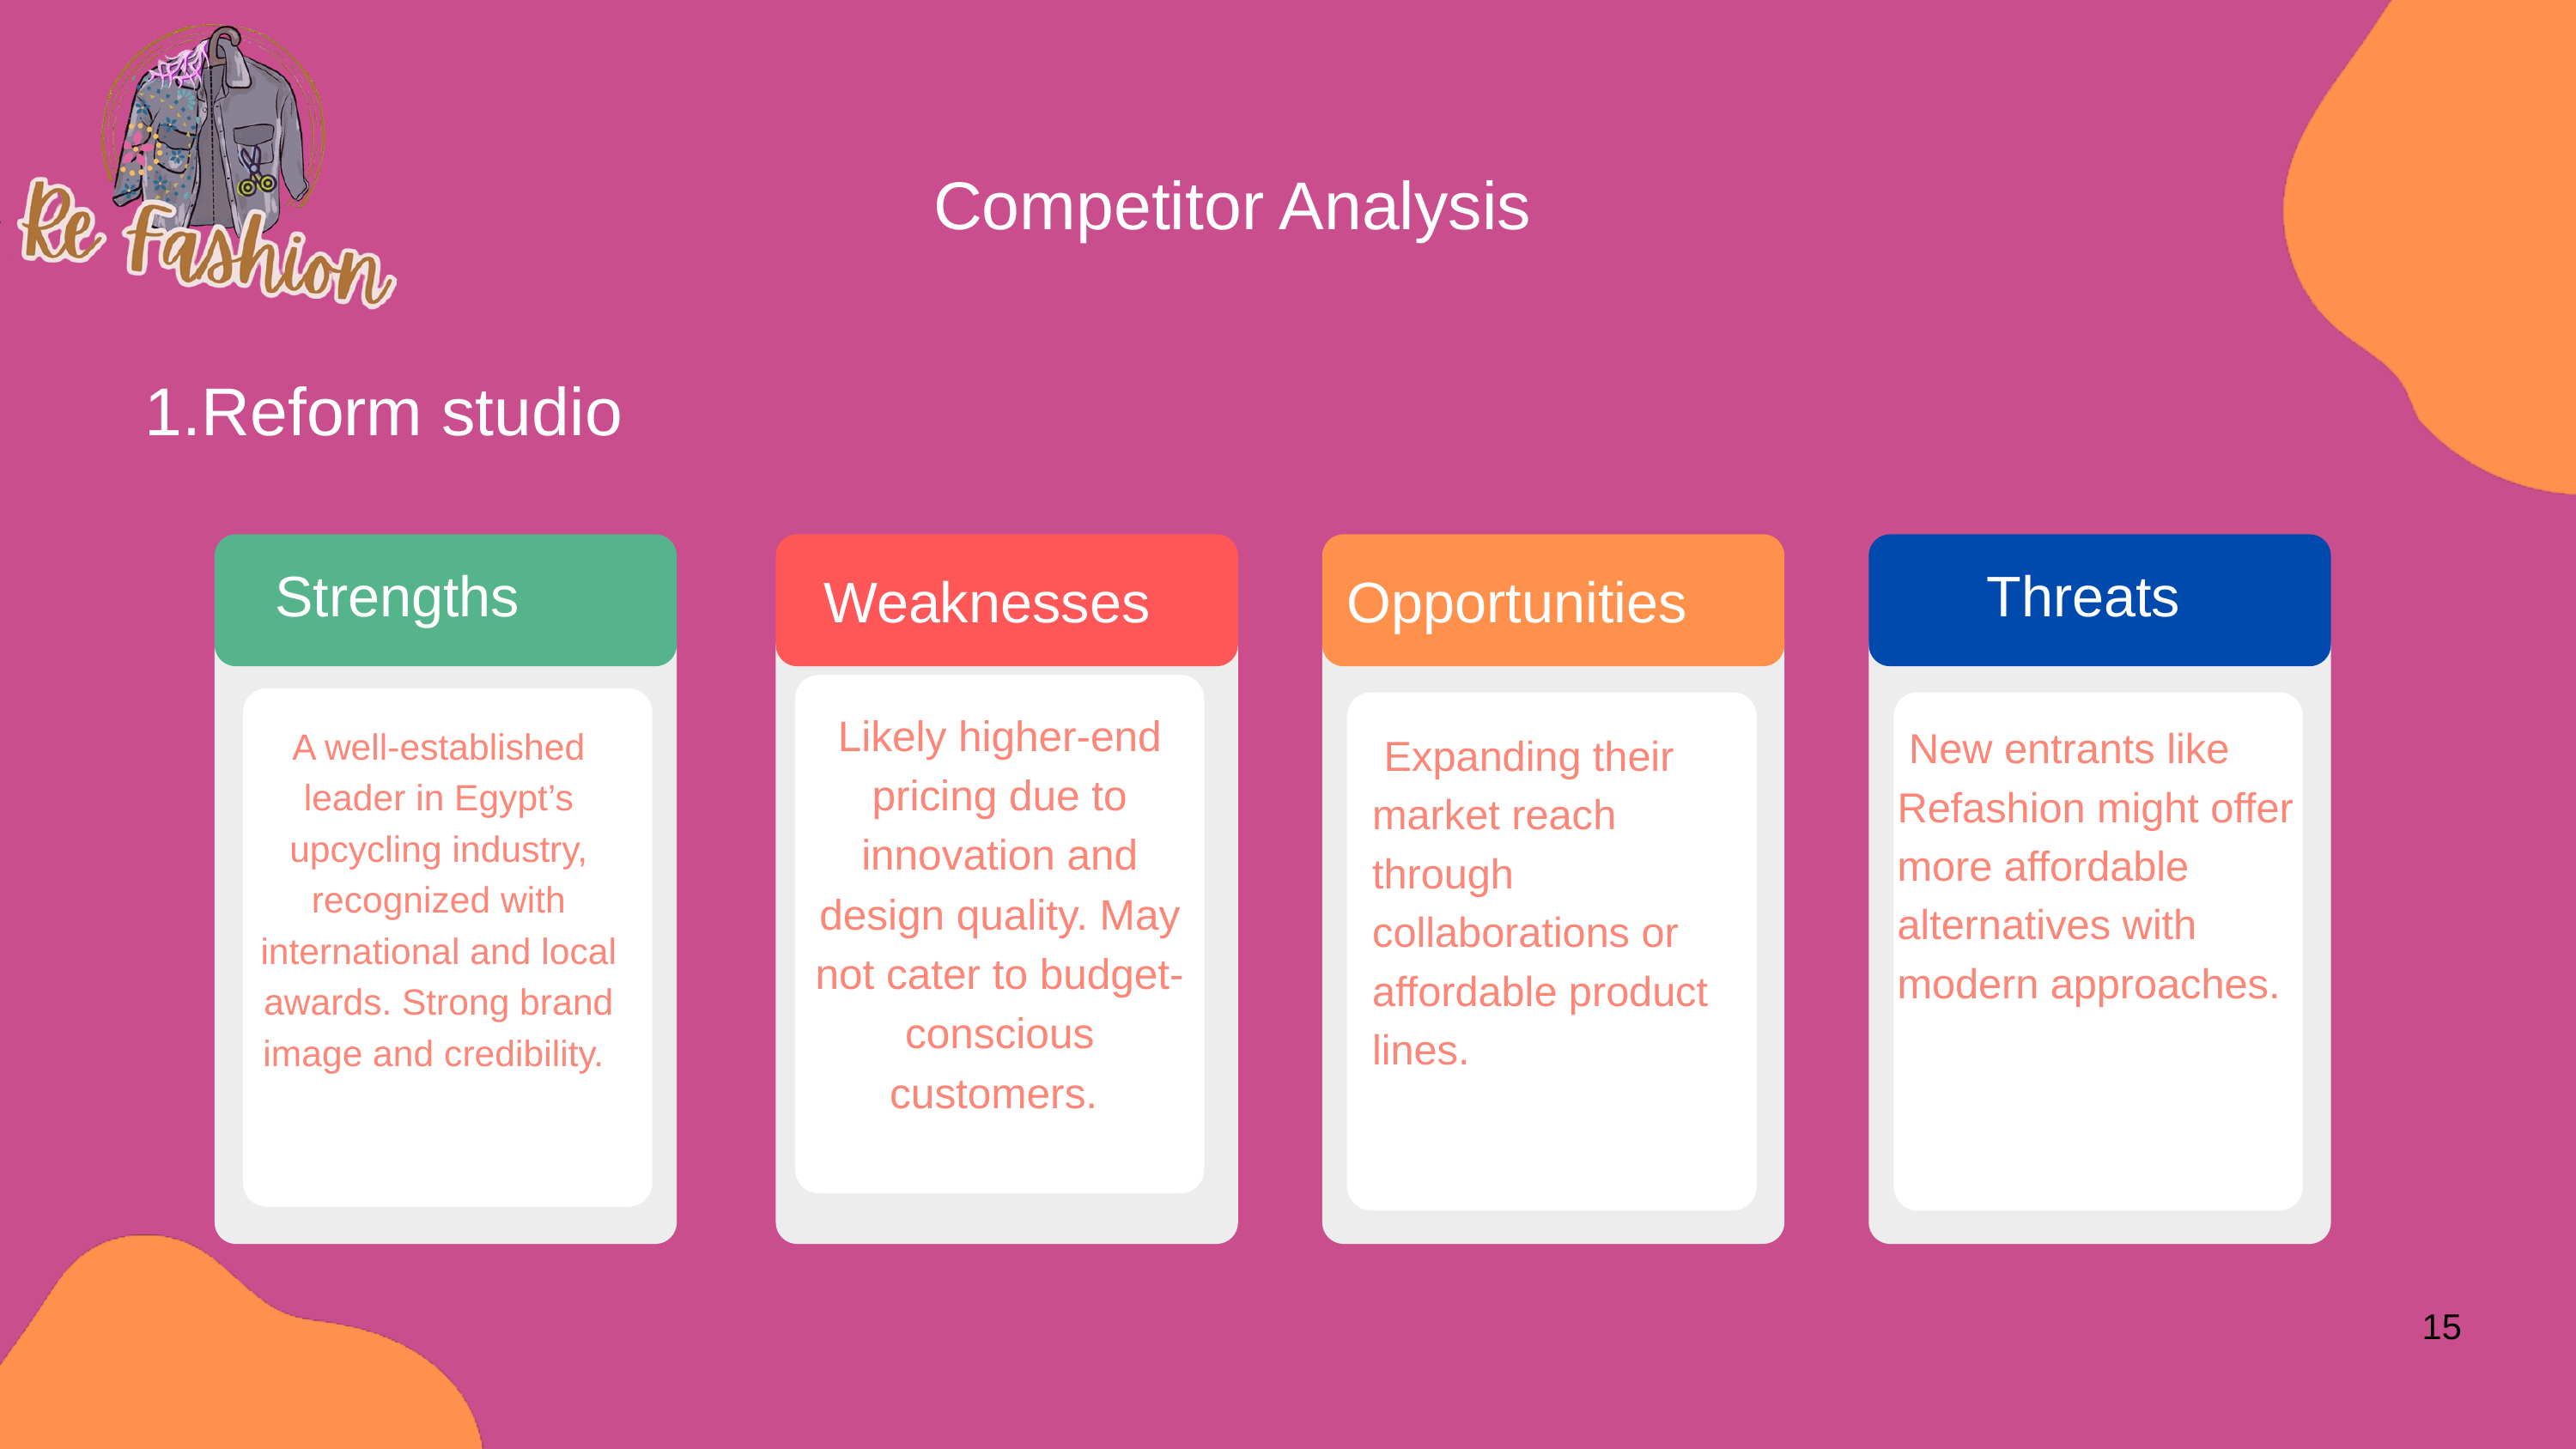

Competitor Analysis
1.Reform studio

Strengths
Threats
Weaknesses
Opportunities

Likely higher-end pricing due to innovation and design quality. May not cater to budget-conscious customers.

 New entrants like Refashion might offer more affordable alternatives with modern approaches.
A well-established leader in Egypt’s upcycling industry, recognized with international and local awards. Strong brand image and credibility.

 Expanding their market reach through collaborations or affordable product lines.

15